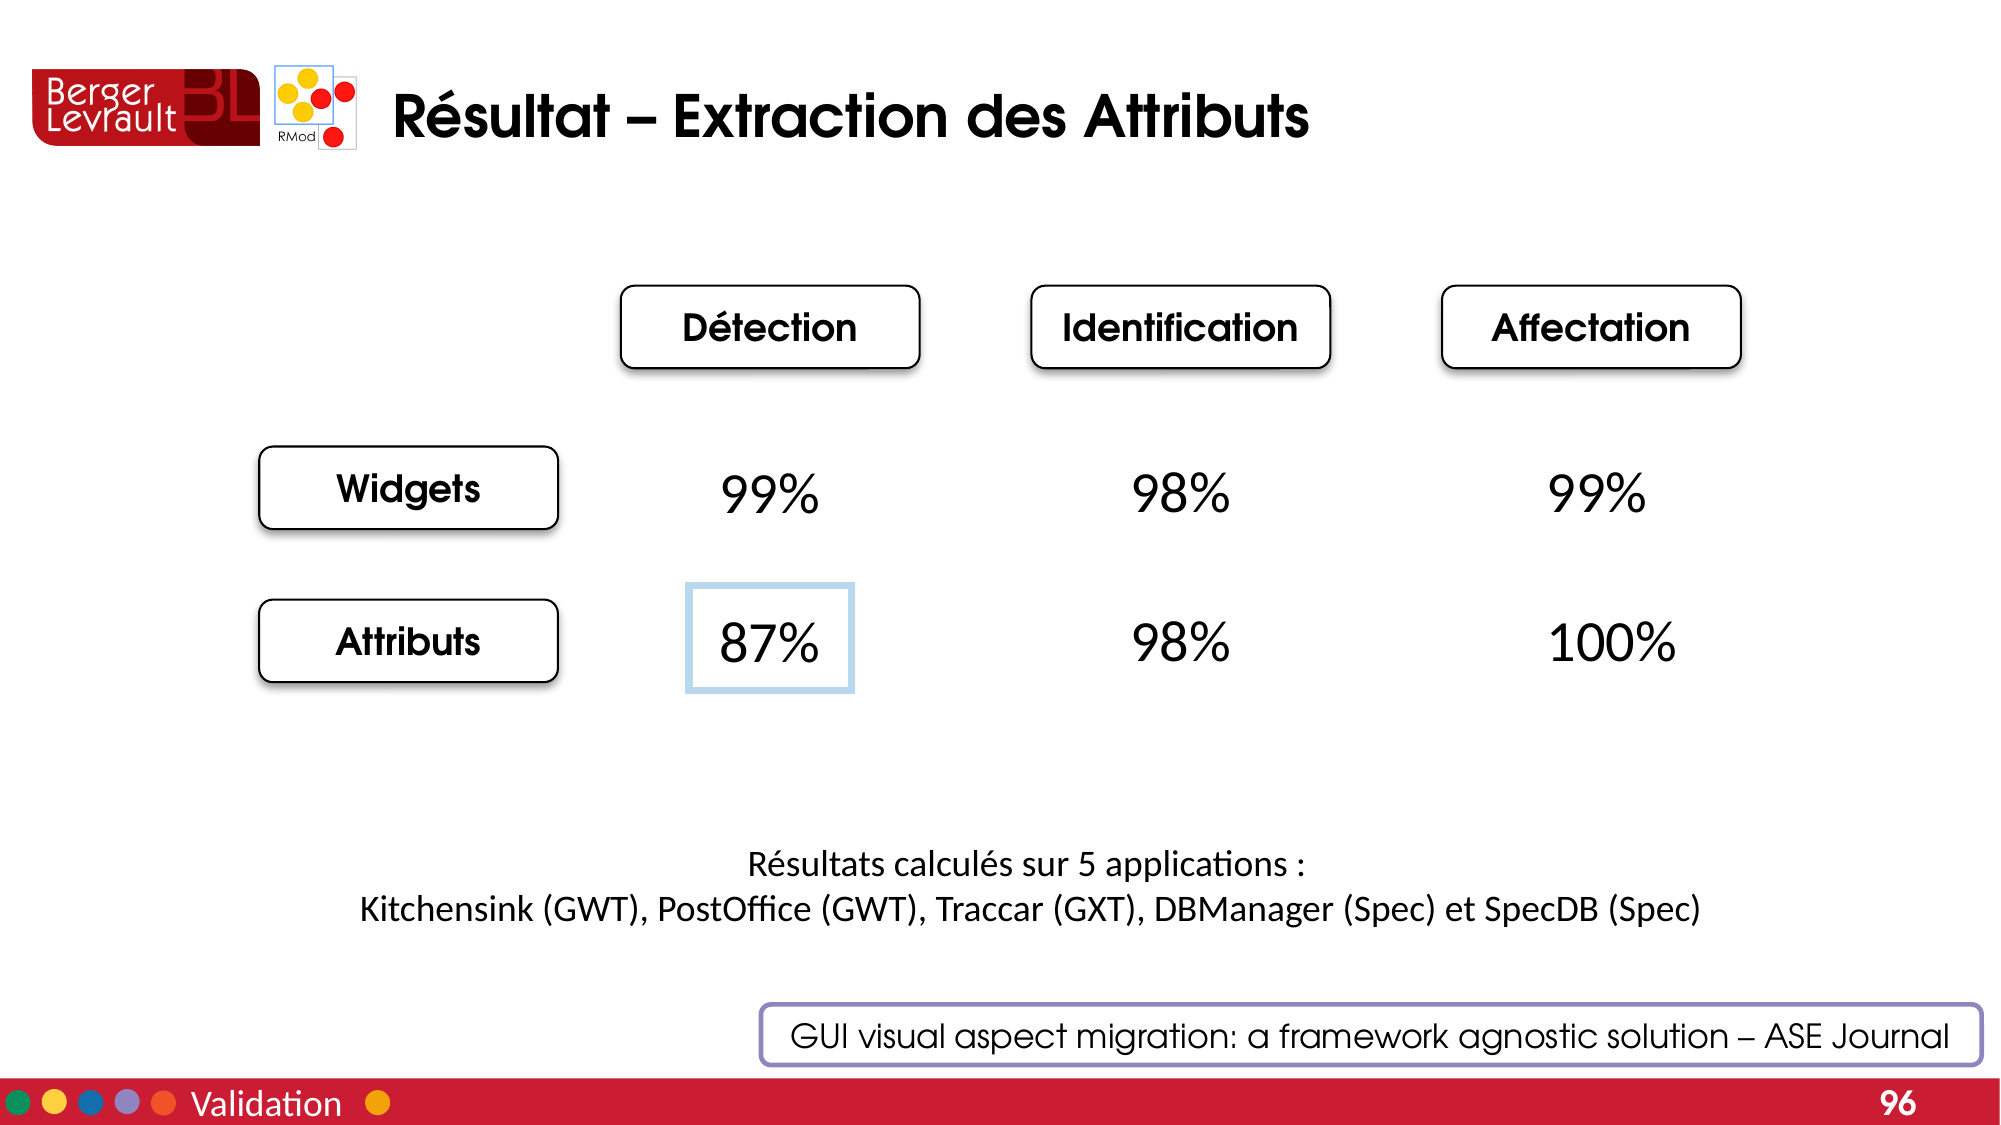

# Résultat – Extraction des Attributs
Identification
Détection
Affectation
Widgets
98%
99%
99%

98%
100%
87%
Attributs
Résultats calculés sur 5 applications :
Kitchensink (GWT), PostOffice (GWT), Traccar (GXT), DBManager (Spec) et SpecDB (Spec)
GUI visual aspect migration: a framework agnostic solution – ASE Journal
Validation
96